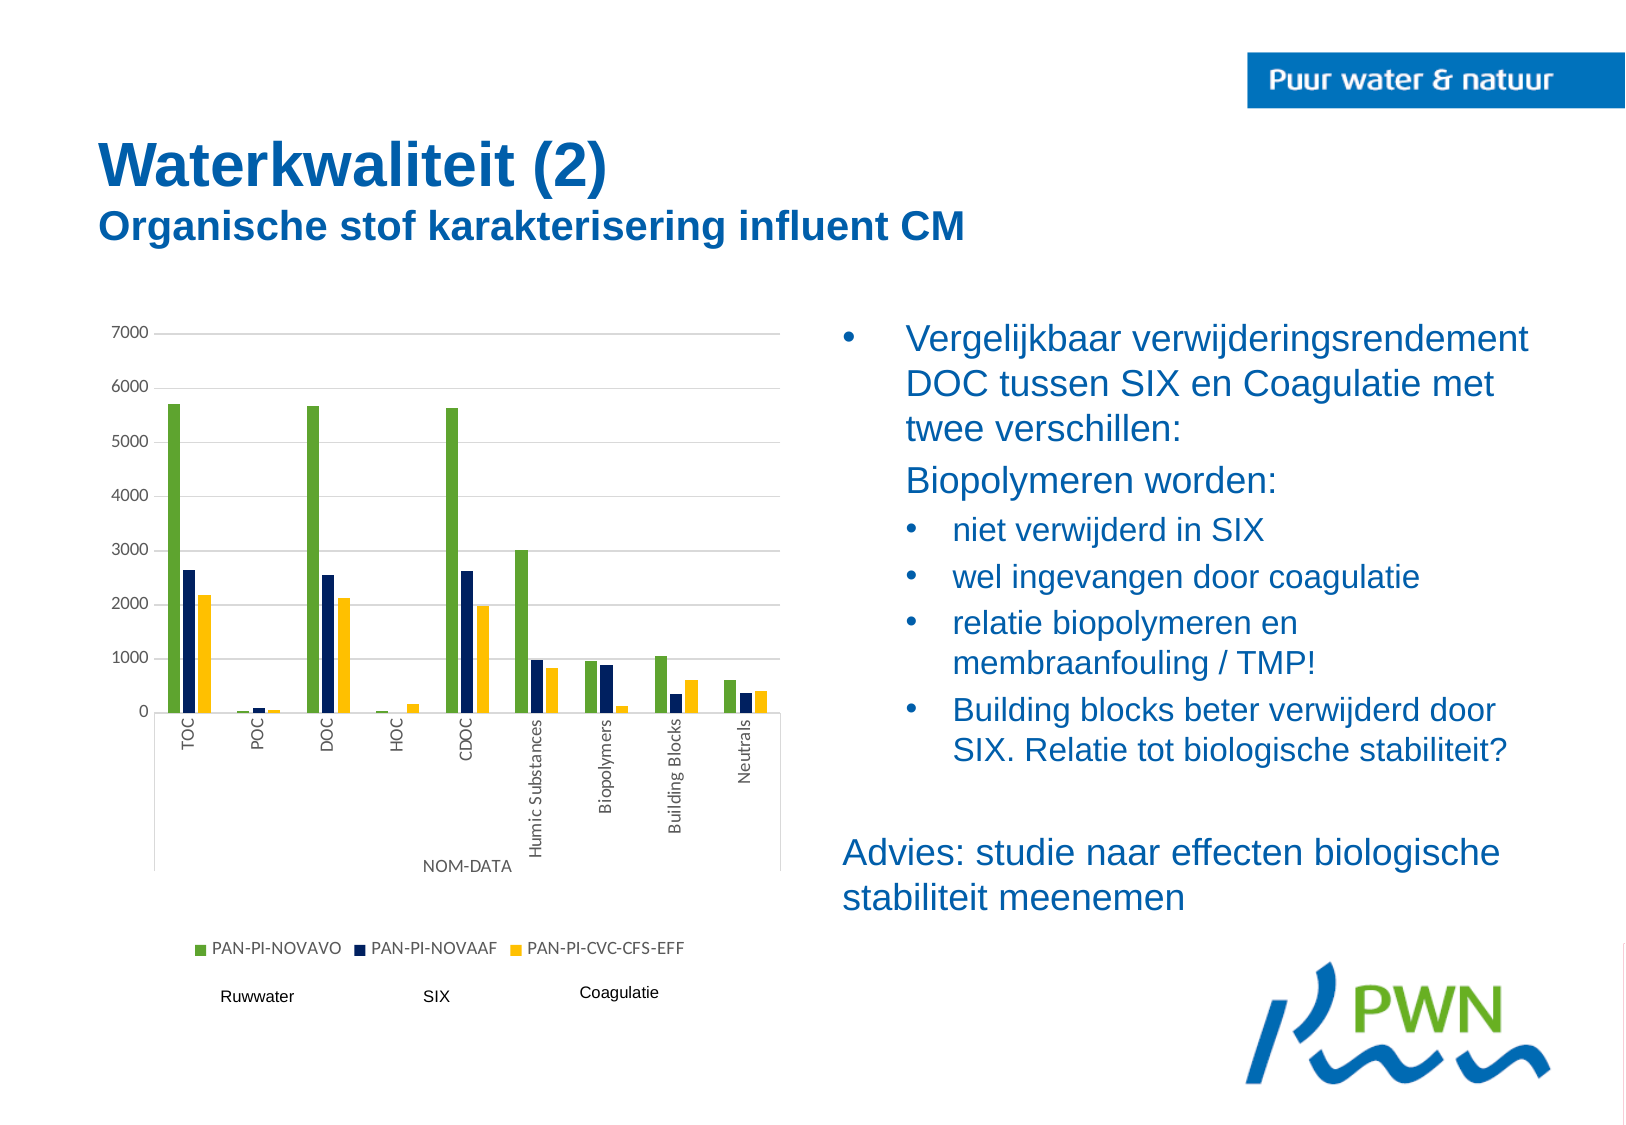

# Waterkwaliteit (2) Organische stof karakterisering influent CM
Vergelijkbaar verwijderingsrendement DOC tussen SIX en Coagulatie met twee verschillen:
Biopolymeren worden:
niet verwijderd in SIX
wel ingevangen door coagulatie
relatie biopolymeren en membraanfouling / TMP!
Building blocks beter verwijderd door SIX. Relatie tot biologische stabiliteit?

Advies: studie naar effecten biologische stabiliteit meenemen

### Chart

| Category | PAN-PI-NOVAVO | PAN-PI-NOVAAF | PAN-PI-CVC-CFS-EFF |
|---|---|---|---|
| TOC | 5716.5 | 2646.25 | 2183.375 |
| POC | 39.25 | 93.25 | 49.5 |
| DOC | 5677.0 | 2552.75 | 2134.125 |
| HOC | 31.0 | -54.25 | 161.25 |
| CDOC | 5646.0 | 2618.5 | 1972.875 |
| Humic Substances | 3019.0 | 986.0 | 830.75 |
| Biopolymers | 956.0 | 887.75 | 133.875 |
| Building Blocks | 1061.5 | 360.0 | 607.5 |
| Neutrals | 609.5 | 373.5 | 400.75 |
Coagulatie
Ruwwater
SIX